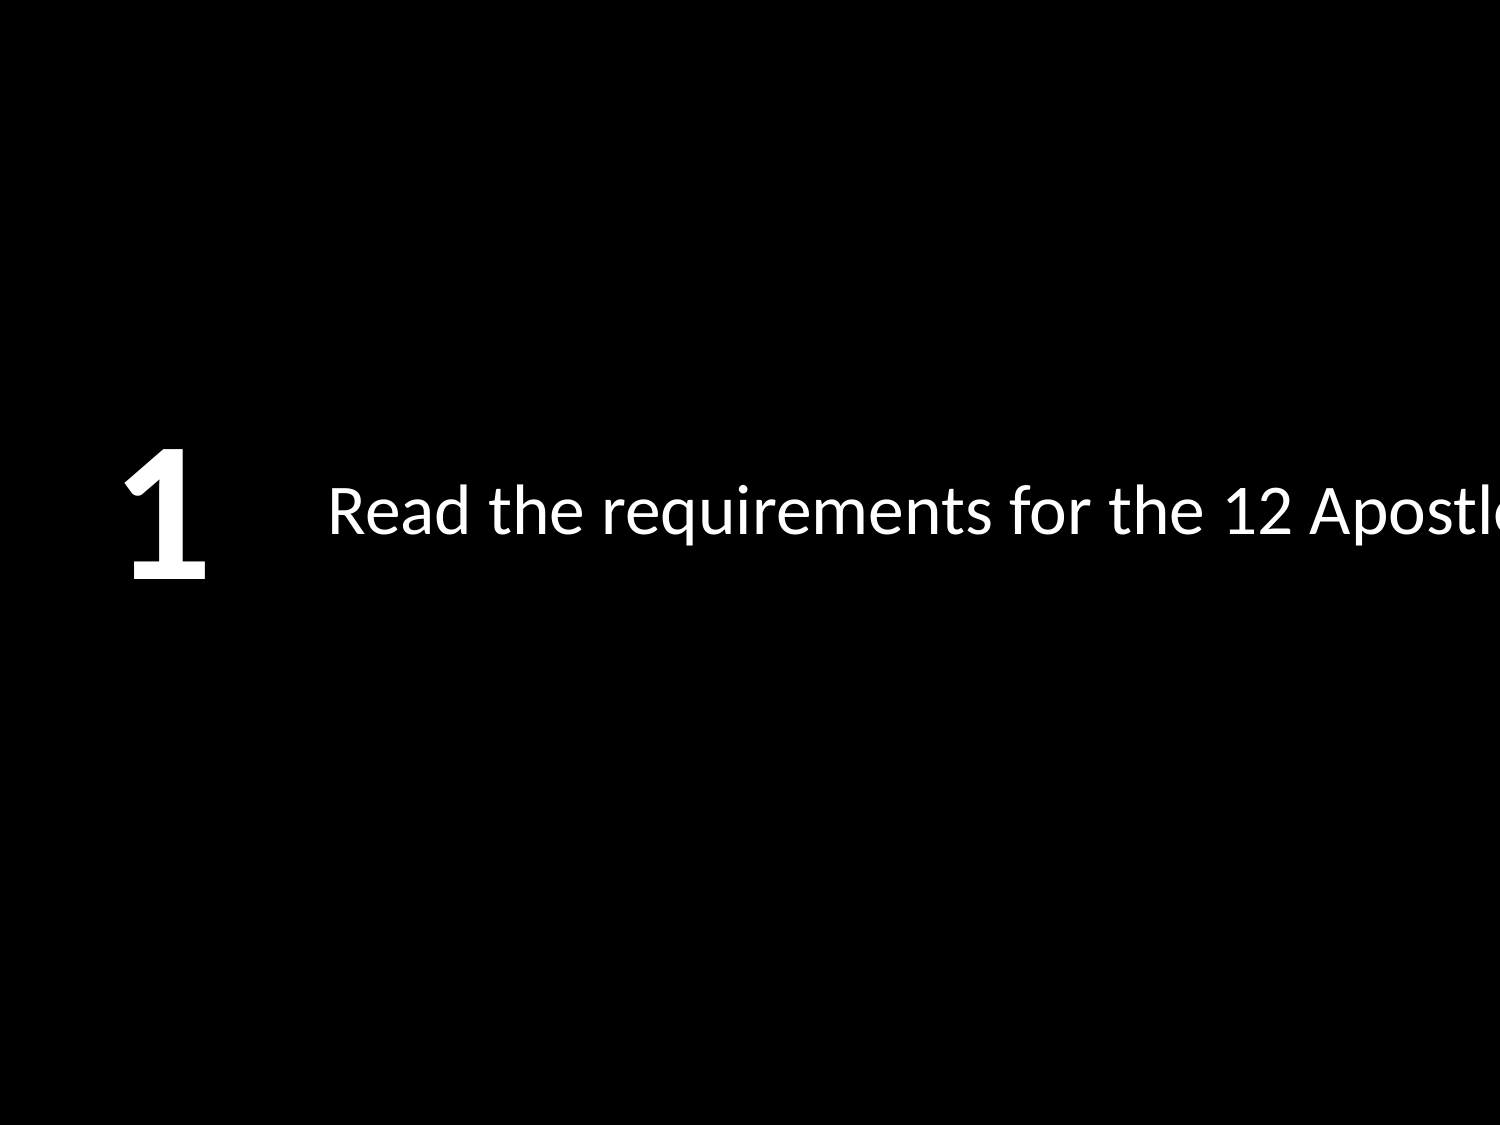

1
# Read the requirements for the 12 Apostles